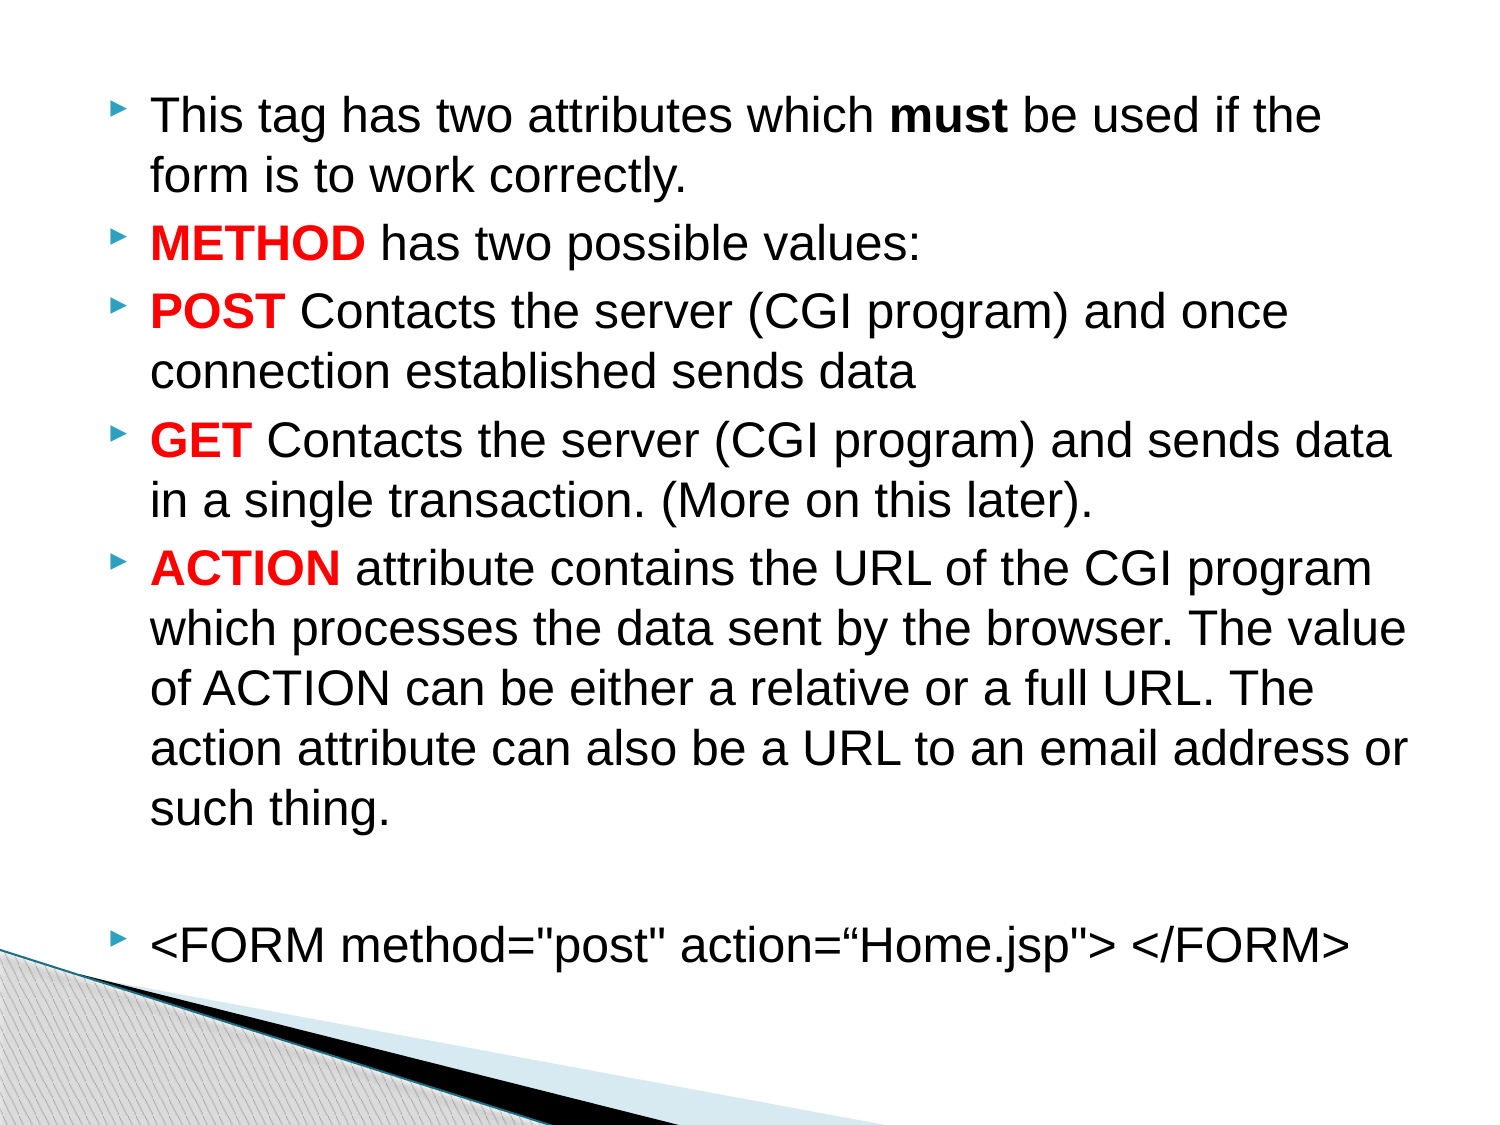

This tag has two attributes which must be used if the form is to work correctly.
METHOD has two possible values:
POST Contacts the server (CGI program) and once connection established sends data
GET Contacts the server (CGI program) and sends data in a single transaction. (More on this later).
ACTION attribute contains the URL of the CGI program which processes the data sent by the browser. The value of ACTION can be either a relative or a full URL. The action attribute can also be a URL to an email address or such thing.

<FORM method="post" action=“Home.jsp"> </FORM>